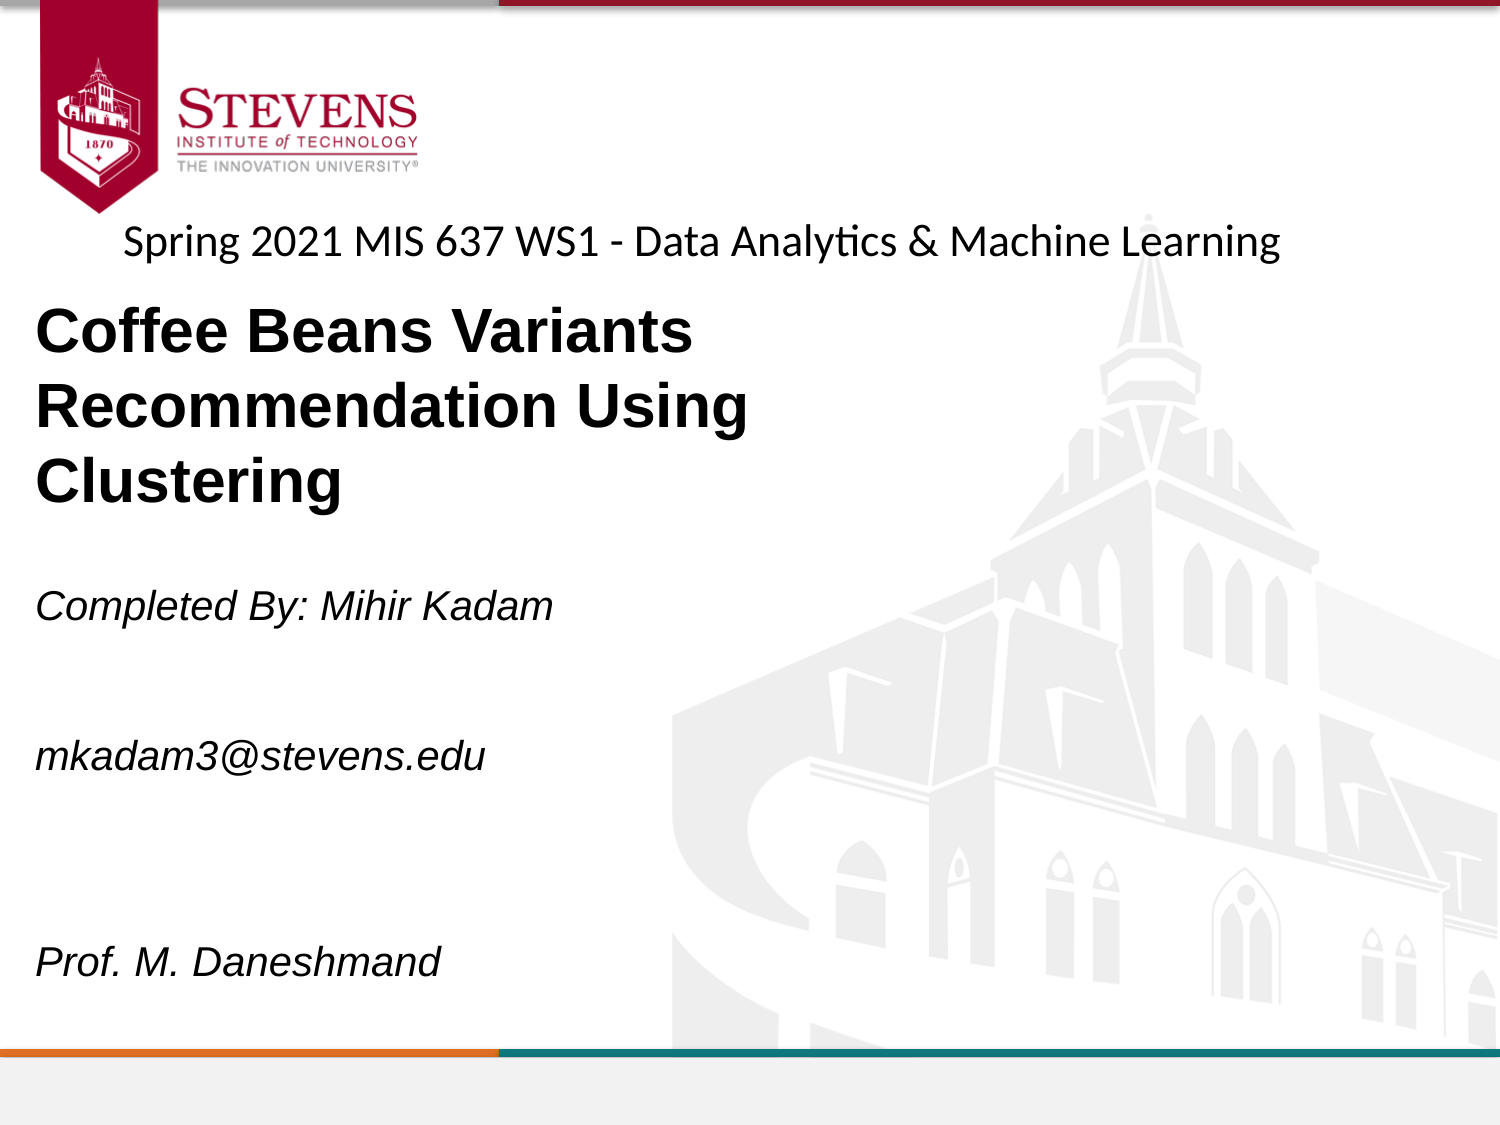

Spring 2021 MIS 637 WS1 - Data Analytics & Machine Learning
Coffee Beans Variants Recommendation Using Clustering
Completed By: Mihir Kadam
				mkadam3@stevens.edu
Prof. M. Daneshmand